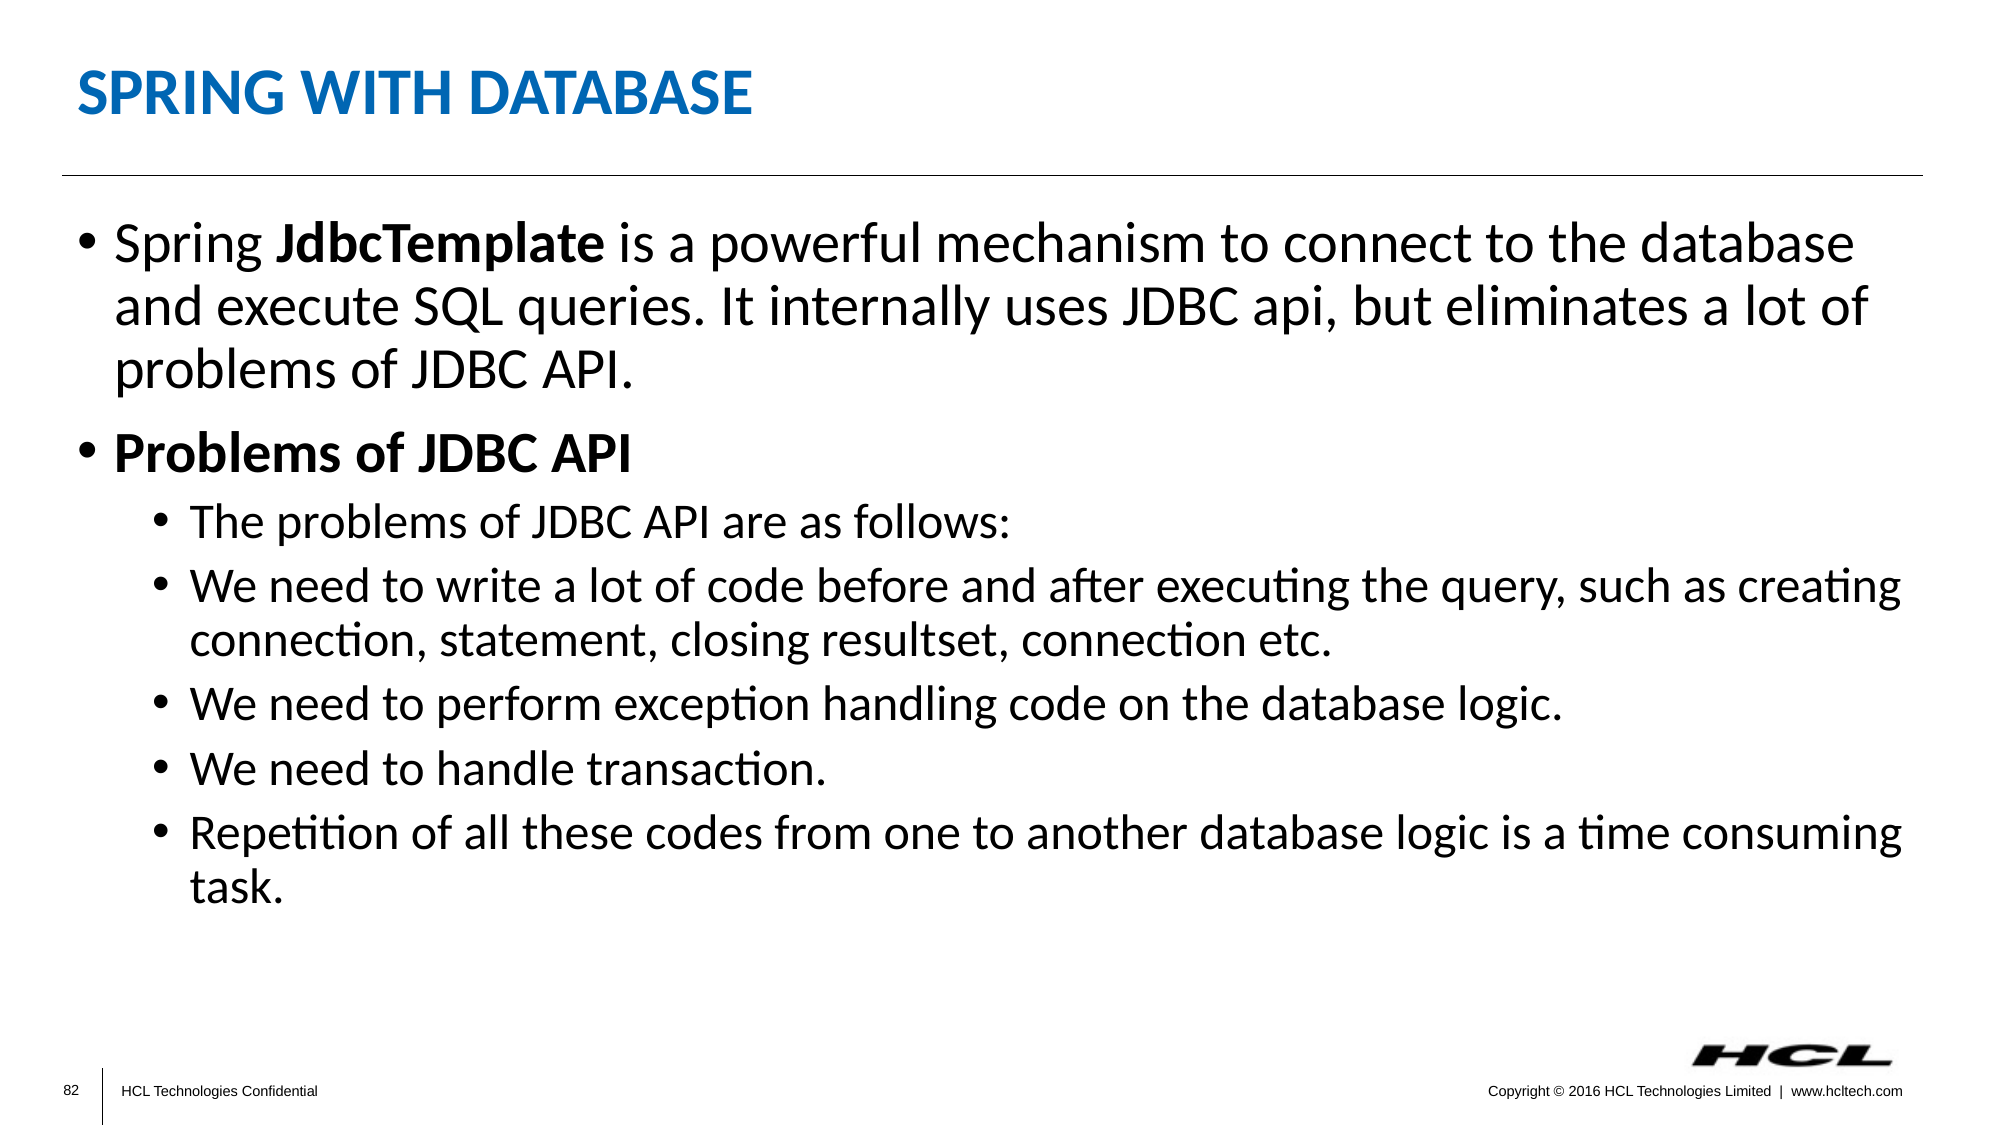

# SPRING WITH DATABASe
Spring JdbcTemplate is a powerful mechanism to connect to the database and execute SQL queries. It internally uses JDBC api, but eliminates a lot of problems of JDBC API.
Problems of JDBC API
The problems of JDBC API are as follows:
We need to write a lot of code before and after executing the query, such as creating connection, statement, closing resultset, connection etc.
We need to perform exception handling code on the database logic.
We need to handle transaction.
Repetition of all these codes from one to another database logic is a time consuming task.